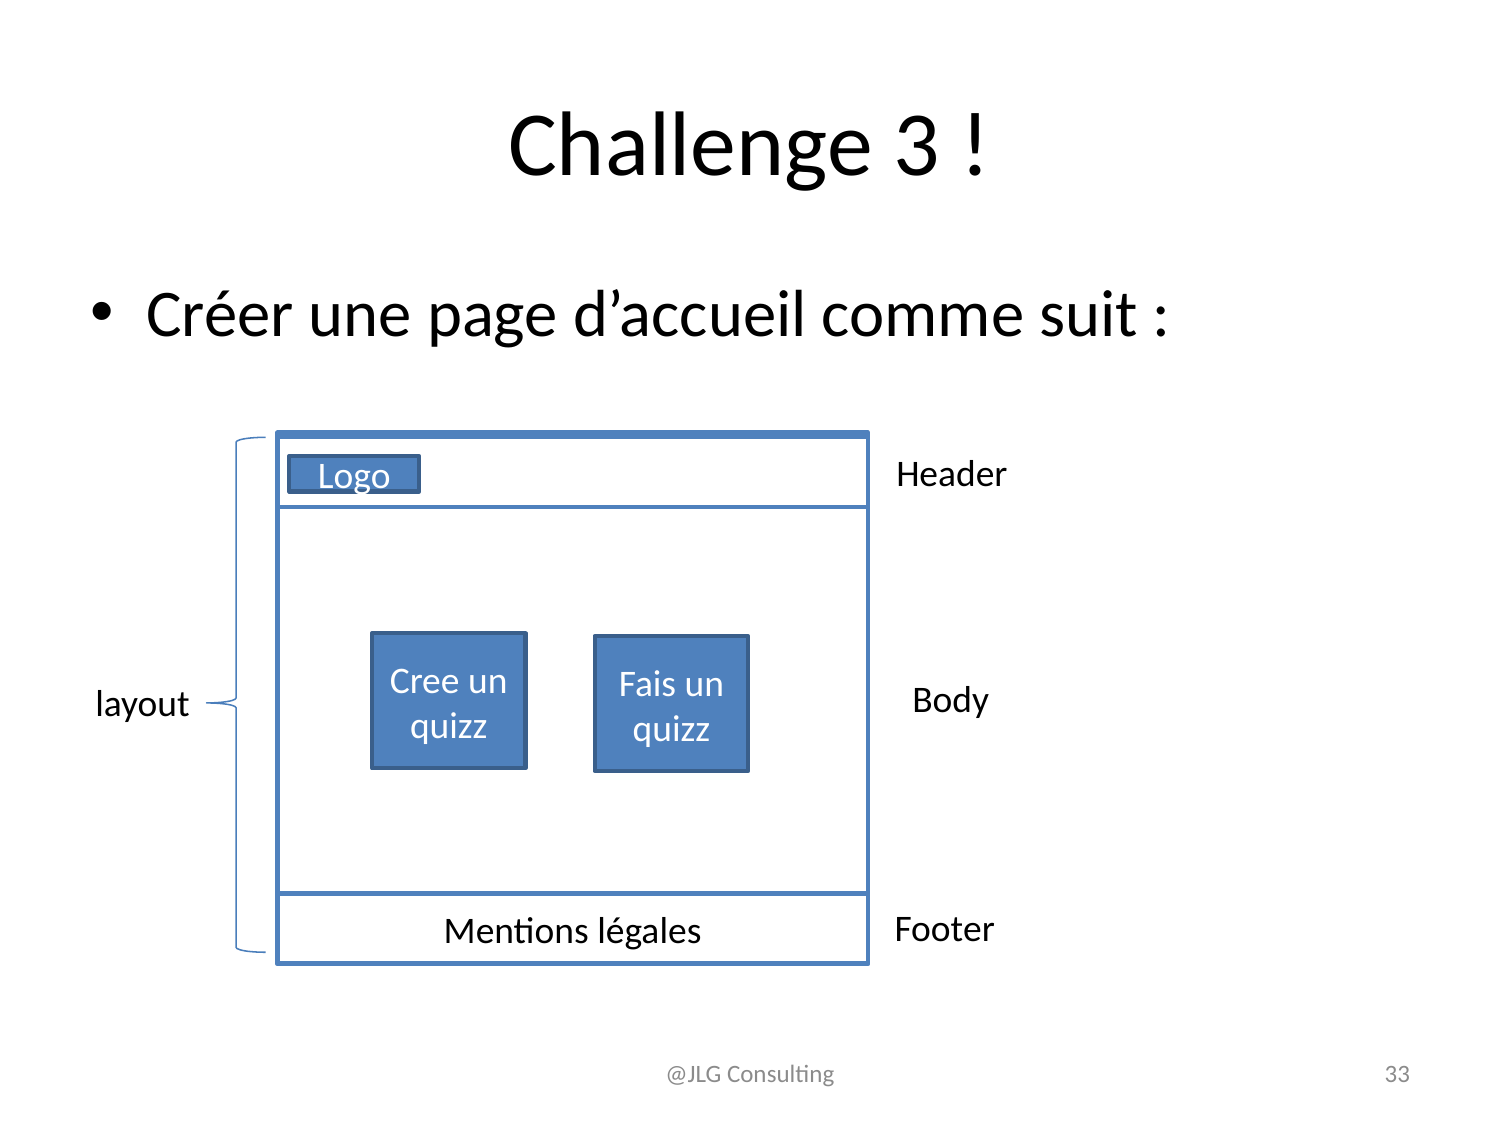

# Challenge 3 !
Créer une page d’accueil comme suit :

Header
Logo
Cree un quizz
Fais un quizz
Body
layout
Mentions légales
Footer
@JLG Consulting
33